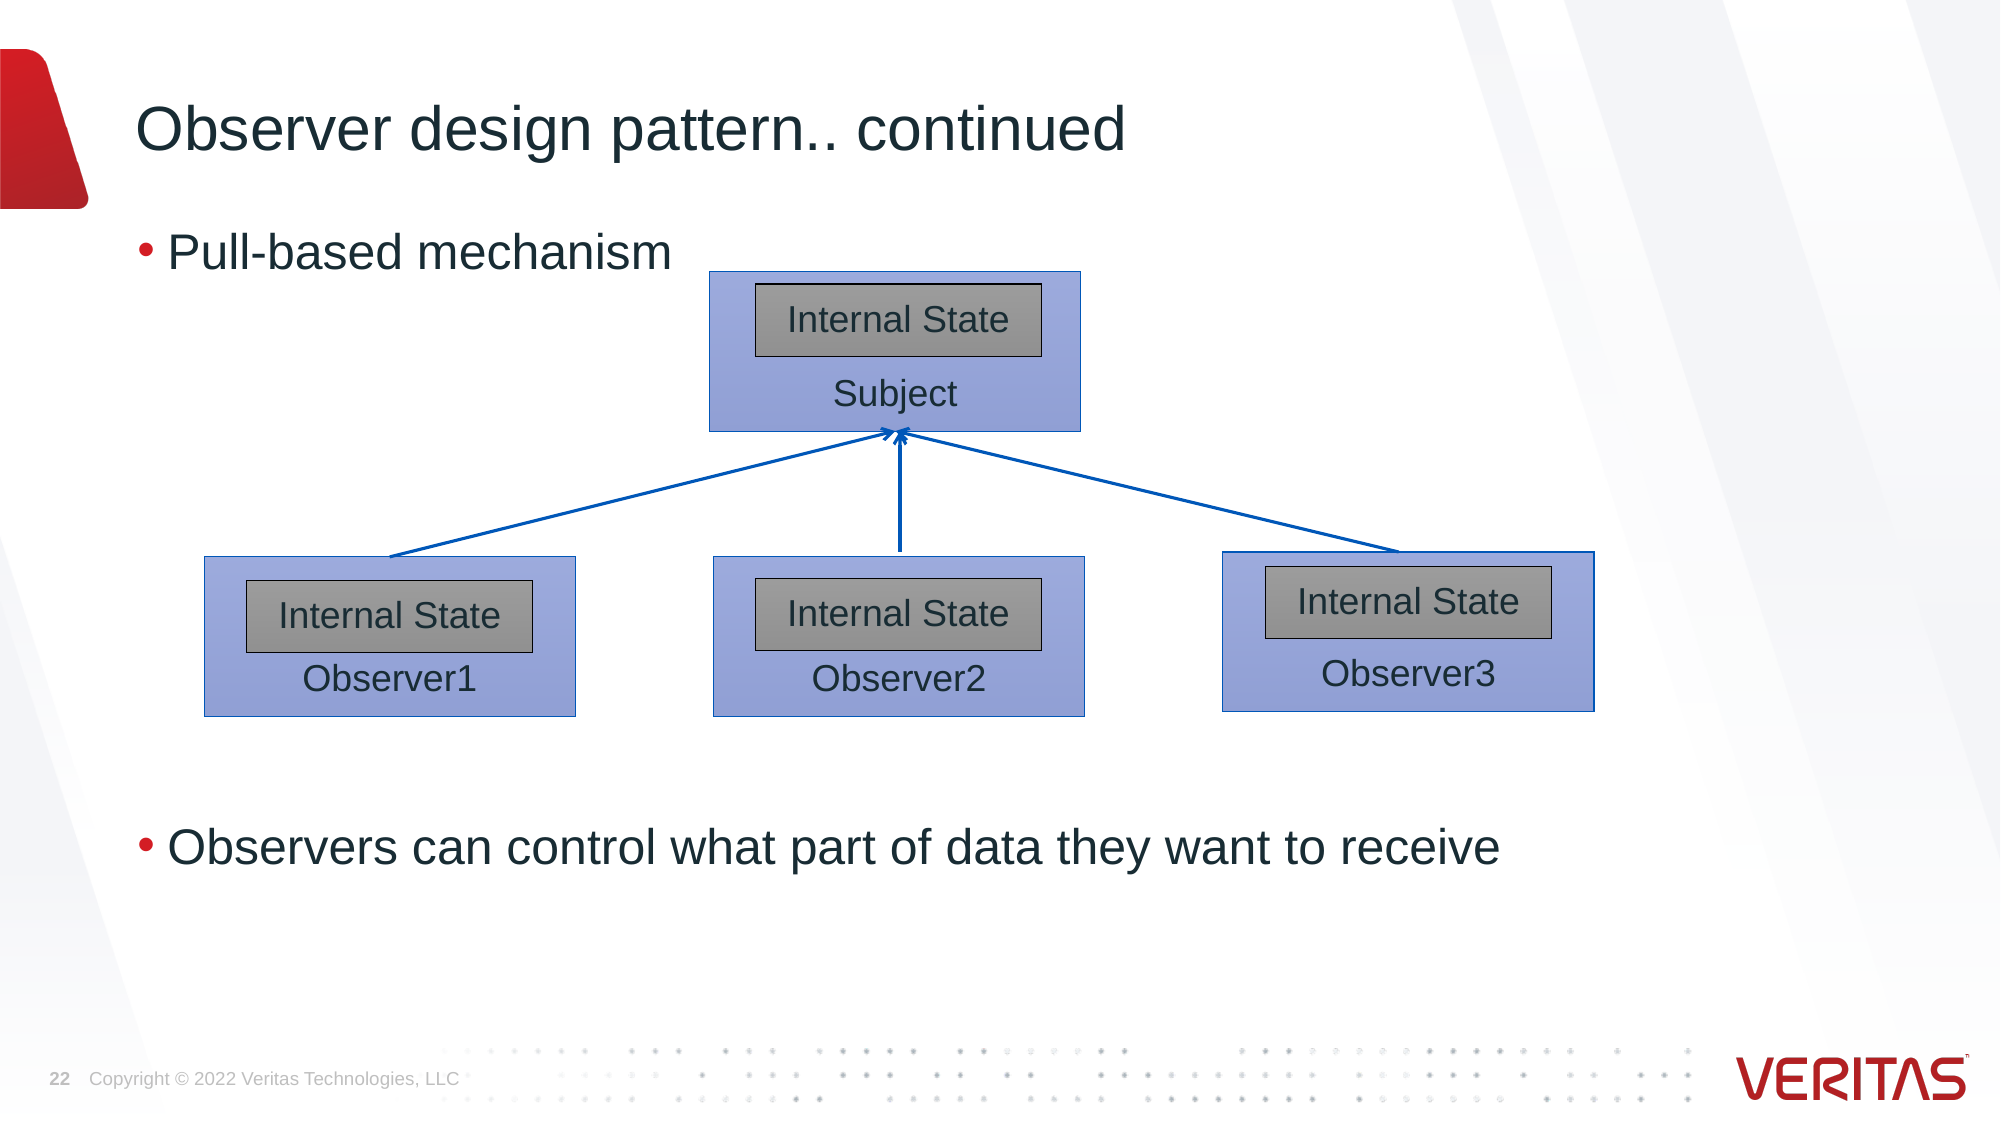

# Observer design pattern.. continued
Pull-based mechanism

Observers can control what part of data they want to receive

Subject
Internal State

Observer3

Observer1

Observer2
Internal State
Internal State
Internal State
22
Copyright © 2022 Veritas Technologies, LLC